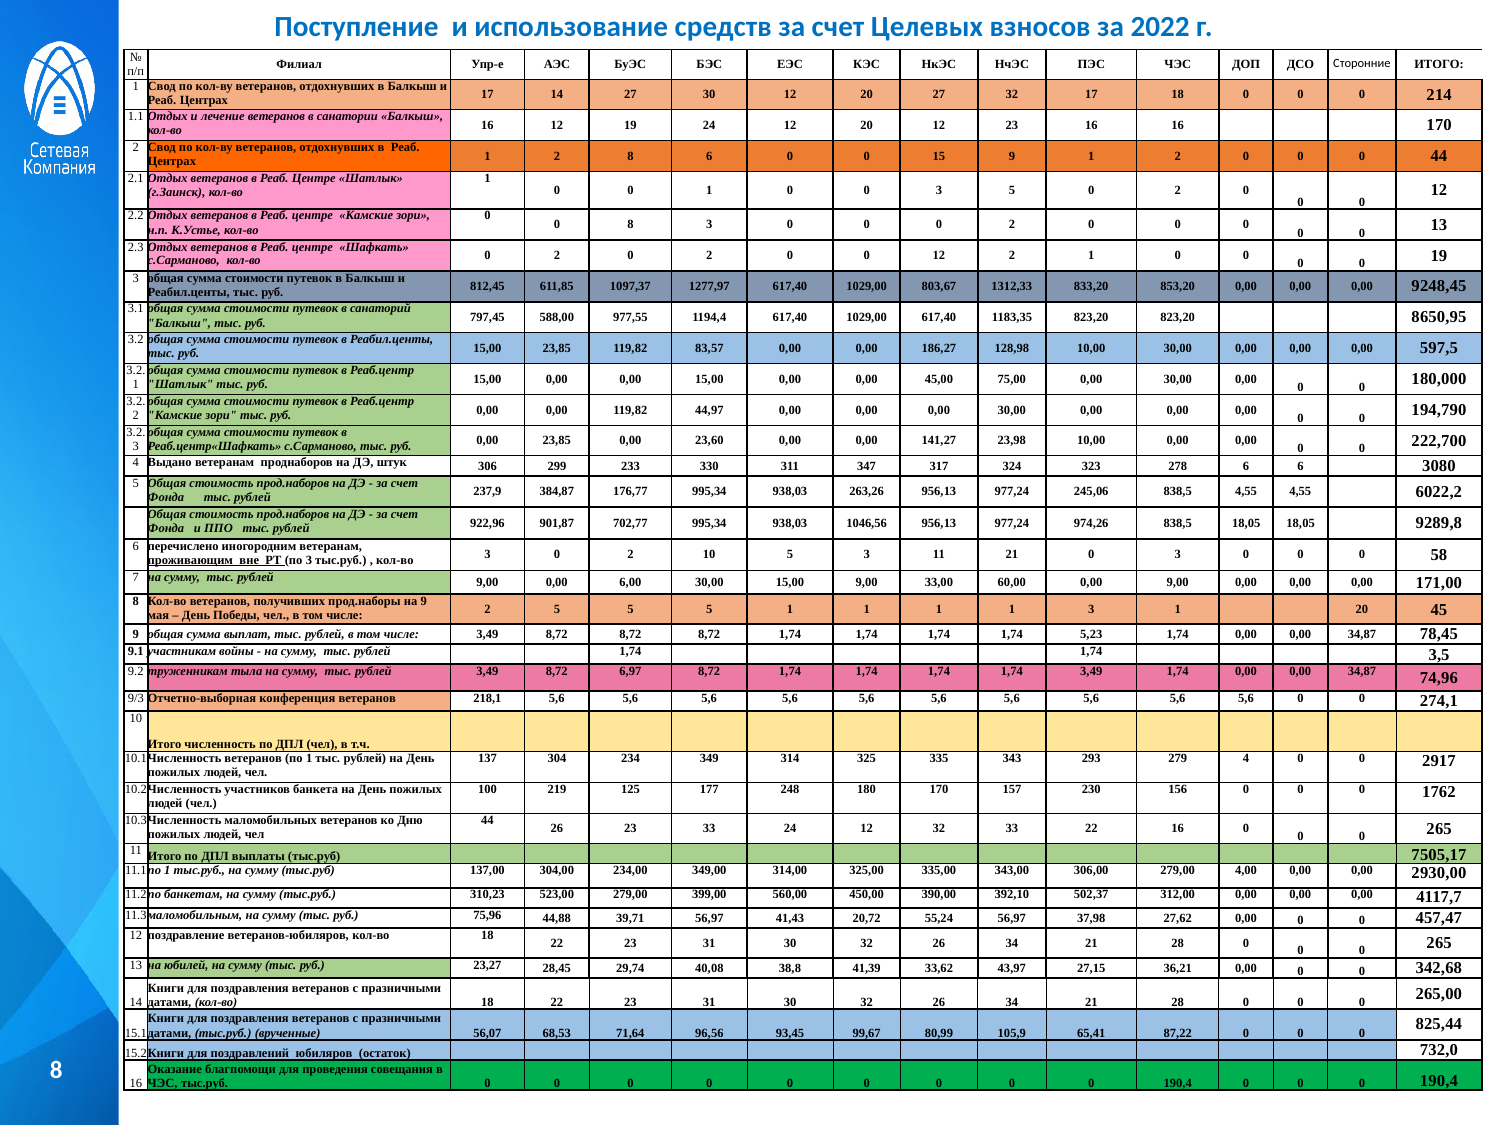

Поступление  и использование средств за счет Целевых взносов за 2022 г.
| № п/п | Филиал | Упр-е | АЭС | БуЭС | БЭС | ЕЭС | КЭС | НкЭС | НчЭС | ПЭС | ЧЭС | ДОП | ДСО | Сторонние | ИТОГО: |
| --- | --- | --- | --- | --- | --- | --- | --- | --- | --- | --- | --- | --- | --- | --- | --- |
| 1 | Свод по кол-ву ветеранов, отдохнувших в Балкыш и Реаб. Центрах | 17 | 14 | 27 | 30 | 12 | 20 | 27 | 32 | 17 | 18 | 0 | 0 | 0 | 214 |
| 1.1 | Отдых и лечение ветеранов в санатории «Балкыш», кол-во | 16 | 12 | 19 | 24 | 12 | 20 | 12 | 23 | 16 | 16 |  |  |  | 170 |
| 2 | Свод по кол-ву ветеранов, отдохнувших в Реаб. Центрах | 1 | 2 | 8 | 6 | 0 | 0 | 15 | 9 | 1 | 2 | 0 | 0 | 0 | 44 |
| 2.1 | Отдых ветеранов в Реаб. Центре «Шатлык» (г.Заинск), кол-во | 1 | 0 | 0 | 1 | 0 | 0 | 3 | 5 | 0 | 2 | 0 | 0 | 0 | 12 |
| 2.2 | Отдых ветеранов в Реаб. центре «Камские зори», н.п. К.Устье, кол-во | 0 | 0 | 8 | 3 | 0 | 0 | 0 | 2 | 0 | 0 | 0 | 0 | 0 | 13 |
| 2.3 | Отдых ветеранов в Реаб. центре «Шафкать» с.Сарманово, кол-во | 0 | 2 | 0 | 2 | 0 | 0 | 12 | 2 | 1 | 0 | 0 | 0 | 0 | 19 |
| 3 | общая сумма стоимости путевок в Балкыш и Реабил.центы, тыс. руб. | 812,45 | 611,85 | 1097,37 | 1277,97 | 617,40 | 1029,00 | 803,67 | 1312,33 | 833,20 | 853,20 | 0,00 | 0,00 | 0,00 | 9248,45 |
| 3.1 | общая сумма стоимости путевок в санаторий "Балкыш", тыс. руб. | 797,45 | 588,00 | 977,55 | 1194,4 | 617,40 | 1029,00 | 617,40 | 1183,35 | 823,20 | 823,20 |  |  |  | 8650,95 |
| 3.2 | общая сумма стоимости путевок в Реабил.центы, тыс. руб. | 15,00 | 23,85 | 119,82 | 83,57 | 0,00 | 0,00 | 186,27 | 128,98 | 10,00 | 30,00 | 0,00 | 0,00 | 0,00 | 597,5 |
| 3.2.1 | общая сумма стоимости путевок в Реаб.центр "Шатлык" тыс. руб. | 15,00 | 0,00 | 0,00 | 15,00 | 0,00 | 0,00 | 45,00 | 75,00 | 0,00 | 30,00 | 0,00 | 0 | 0 | 180,000 |
| 3.2.2 | общая сумма стоимости путевок в Реаб.центр "Камские зори" тыс. руб. | 0,00 | 0,00 | 119,82 | 44,97 | 0,00 | 0,00 | 0,00 | 30,00 | 0,00 | 0,00 | 0,00 | 0 | 0 | 194,790 |
| 3.2.3 | общая сумма стоимости путевок в Реаб.центр«Шафкать» с.Сарманово, тыс. руб. | 0,00 | 23,85 | 0,00 | 23,60 | 0,00 | 0,00 | 141,27 | 23,98 | 10,00 | 0,00 | 0,00 | 0 | 0 | 222,700 |
| 4 | Выдано ветеранам проднаборов на ДЭ, штук | 306 | 299 | 233 | 330 | 311 | 347 | 317 | 324 | 323 | 278 | 6 | 6 |  | 3080 |
| 5 | Общая стоимость прод.наборов на ДЭ - за счет Фонда тыс. рублей | 237,9 | 384,87 | 176,77 | 995,34 | 938,03 | 263,26 | 956,13 | 977,24 | 245,06 | 838,5 | 4,55 | 4,55 |  | 6022,2 |
|  | Общая стоимость прод.наборов на ДЭ - за счет Фонда и ППО тыс. рублей | 922,96 | 901,87 | 702,77 | 995,34 | 938,03 | 1046,56 | 956,13 | 977,24 | 974,26 | 838,5 | 18,05 | 18,05 |  | 9289,8 |
| 6 | перечислено иногородним ветеранам, проживающим вне РТ (по 3 тыс.руб.) , кол-во | 3 | 0 | 2 | 10 | 5 | 3 | 11 | 21 | 0 | 3 | 0 | 0 | 0 | 58 |
| 7 | на сумму, тыс. рублей | 9,00 | 0,00 | 6,00 | 30,00 | 15,00 | 9,00 | 33,00 | 60,00 | 0,00 | 9,00 | 0,00 | 0,00 | 0,00 | 171,00 |
| 8 | Кол-во ветеранов, получивших прод.наборы на 9 мая – День Победы, чел., в том числе: | 2 | 5 | 5 | 5 | 1 | 1 | 1 | 1 | 3 | 1 |  |  | 20 | 45 |
| 9 | общая сумма выплат, тыс. рублей, в том числе: | 3,49 | 8,72 | 8,72 | 8,72 | 1,74 | 1,74 | 1,74 | 1,74 | 5,23 | 1,74 | 0,00 | 0,00 | 34,87 | 78,45 |
| 9.1 | участникам войны - на сумму, тыс. рублей |  |  | 1,74 |  |  |  |  |  | 1,74 |  |  |  |  | 3,5 |
| 9.2 | труженникам тыла на сумму, тыс. рублей | 3,49 | 8,72 | 6,97 | 8,72 | 1,74 | 1,74 | 1,74 | 1,74 | 3,49 | 1,74 | 0,00 | 0,00 | 34,87 | 74,96 |
| 9/3 | Отчетно-выборная конференция ветеранов | 218,1 | 5,6 | 5,6 | 5,6 | 5,6 | 5,6 | 5,6 | 5,6 | 5,6 | 5,6 | 5,6 | 0 | 0 | 274,1 |
| 10 | Итого численность по ДПЛ (чел), в т.ч. |  |  |  |  |  |  |  |  |  |  |  |  |  |  |
| 10.1 | Численность ветеранов (по 1 тыс. рублей) на День пожилых людей, чел. | 137 | 304 | 234 | 349 | 314 | 325 | 335 | 343 | 293 | 279 | 4 | 0 | 0 | 2917 |
| 10.2 | Численность участников банкета на День пожилых людей (чел.) | 100 | 219 | 125 | 177 | 248 | 180 | 170 | 157 | 230 | 156 | 0 | 0 | 0 | 1762 |
| 10.3 | Численность маломобильных ветеранов ко Дню пожилых людей, чел | 44 | 26 | 23 | 33 | 24 | 12 | 32 | 33 | 22 | 16 | 0 | 0 | 0 | 265 |
| 11 | Итого по ДПЛ выплаты (тыс.руб) |  |  |  |  |  |  |  |  |  |  |  |  |  | 7505,17 |
| 11.1 | по 1 тыс.руб., на сумму (тыс.руб) | 137,00 | 304,00 | 234,00 | 349,00 | 314,00 | 325,00 | 335,00 | 343,00 | 306,00 | 279,00 | 4,00 | 0,00 | 0,00 | 2930,00 |
| 11.2 | по банкетам, на сумму (тыс.руб.) | 310,23 | 523,00 | 279,00 | 399,00 | 560,00 | 450,00 | 390,00 | 392,10 | 502,37 | 312,00 | 0,00 | 0,00 | 0,00 | 4117,7 |
| 11.3 | маломобильным, на сумму (тыс. руб.) | 75,96 | 44,88 | 39,71 | 56,97 | 41,43 | 20,72 | 55,24 | 56,97 | 37,98 | 27,62 | 0,00 | 0 | 0 | 457,47 |
| 12 | поздравление ветеранов-юбиляров, кол-во | 18 | 22 | 23 | 31 | 30 | 32 | 26 | 34 | 21 | 28 | 0 | 0 | 0 | 265 |
| 13 | на юбилей, на сумму (тыс. руб.) | 23,27 | 28,45 | 29,74 | 40,08 | 38,8 | 41,39 | 33,62 | 43,97 | 27,15 | 36,21 | 0,00 | 0 | 0 | 342,68 |
| 14 | Книги для поздравления ветеранов с празничными датами, (кол-во) | 18 | 22 | 23 | 31 | 30 | 32 | 26 | 34 | 21 | 28 | 0 | 0 | 0 | 265,00 |
| 15.1 | Книги для поздравления ветеранов с празничными датами, (тыс.руб.) (врученные) | 56,07 | 68,53 | 71,64 | 96,56 | 93,45 | 99,67 | 80,99 | 105,9 | 65,41 | 87,22 | 0 | 0 | 0 | 825,44 |
| 15.2 | Книги для поздравлений юбиляров (остаток) |  |  |  |  |  |  |  |  |  |  |  |  |  | 732,0 |
| 16 | Оказание благпомощи для проведения совещания в ЧЭС, тыс.руб. | 0 | 0 | 0 | 0 | 0 | 0 | 0 | 0 | 0 | 190,4 | 0 | 0 | 0 | 190,4 |
8